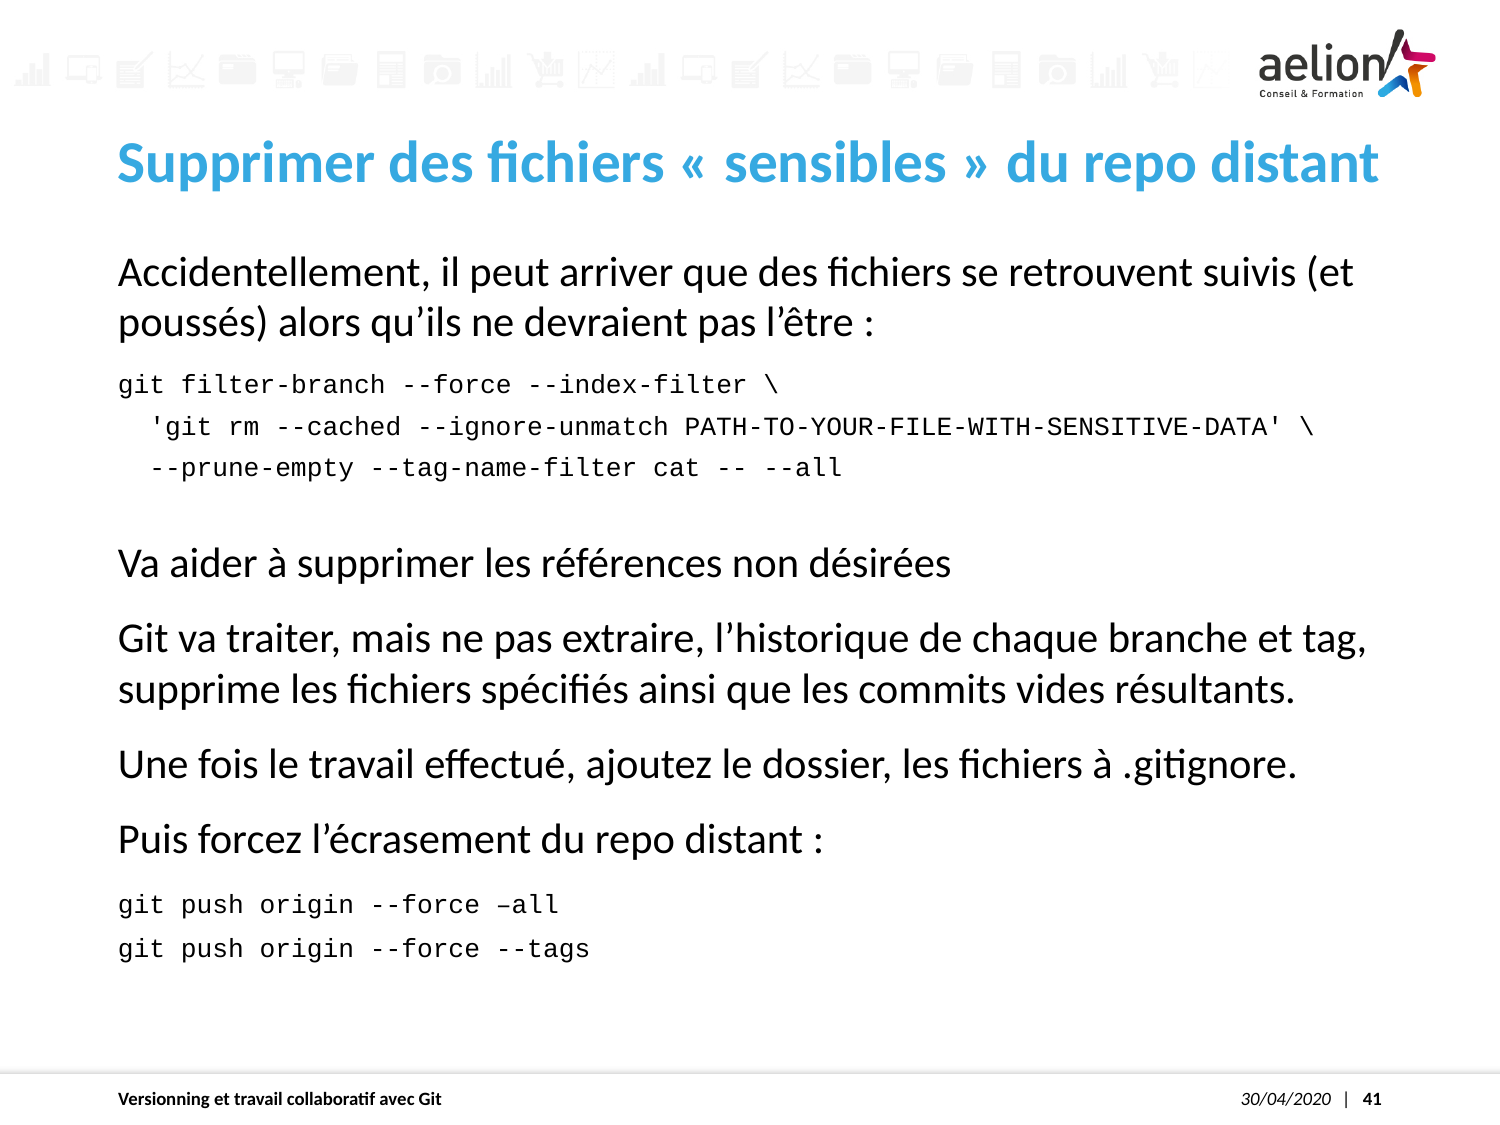

Supprimer des fichiers « sensibles » du repo distant
Accidentellement, il peut arriver que des fichiers se retrouvent suivis (et poussés) alors qu’ils ne devraient pas l’être :
git filter-branch --force --index-filter \
  'git rm --cached --ignore-unmatch PATH-TO-YOUR-FILE-WITH-SENSITIVE-DATA' \
  --prune-empty --tag-name-filter cat -- --all

Va aider à supprimer les références non désirées
Git va traiter, mais ne pas extraire, l’historique de chaque branche et tag, supprime les fichiers spécifiés ainsi que les commits vides résultants.
Une fois le travail effectué, ajoutez le dossier, les fichiers à .gitignore.
Puis forcez l’écrasement du repo distant :
git push origin --force –all
git push origin --force --tags

Versionning et travail collaboratif avec Git
30/04/2020
41